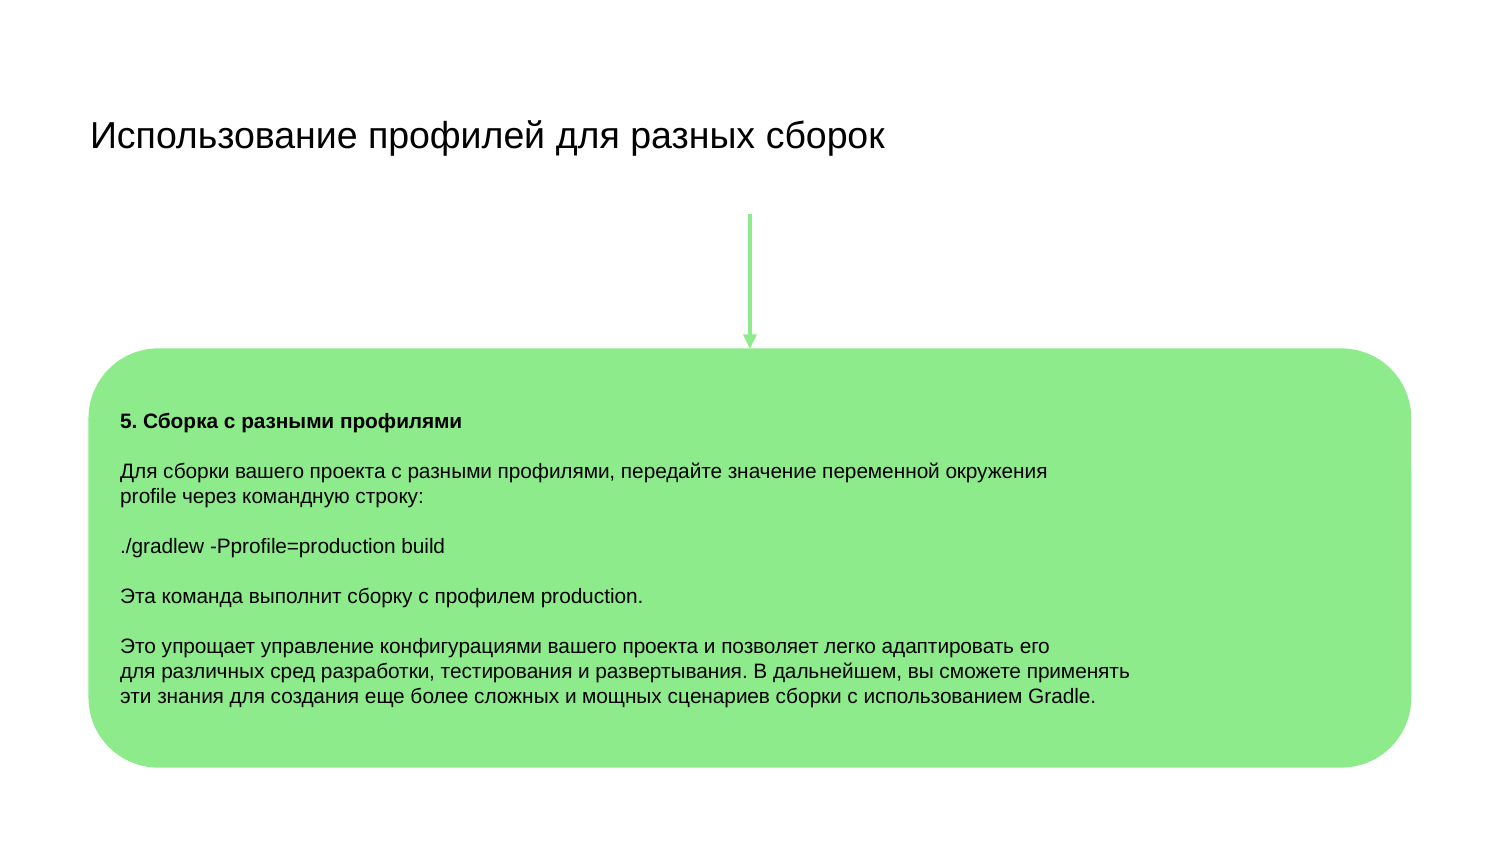

# Использование профилей для разных сборок
5. Сборка с разными профилями

Для сборки вашего проекта с разными профилями, передайте значение переменной окружения
profile через командную строку:

./gradlew -Pprofile=production build

Эта команда выполнит сборку с профилем production.

Это упрощает управление конфигурациями вашего проекта и позволяет легко адаптировать его
для различных сред разработки, тестирования и развертывания. В дальнейшем, вы сможете применять
эти знания для создания еще более сложных и мощных сценариев сборки с использованием Gradle.